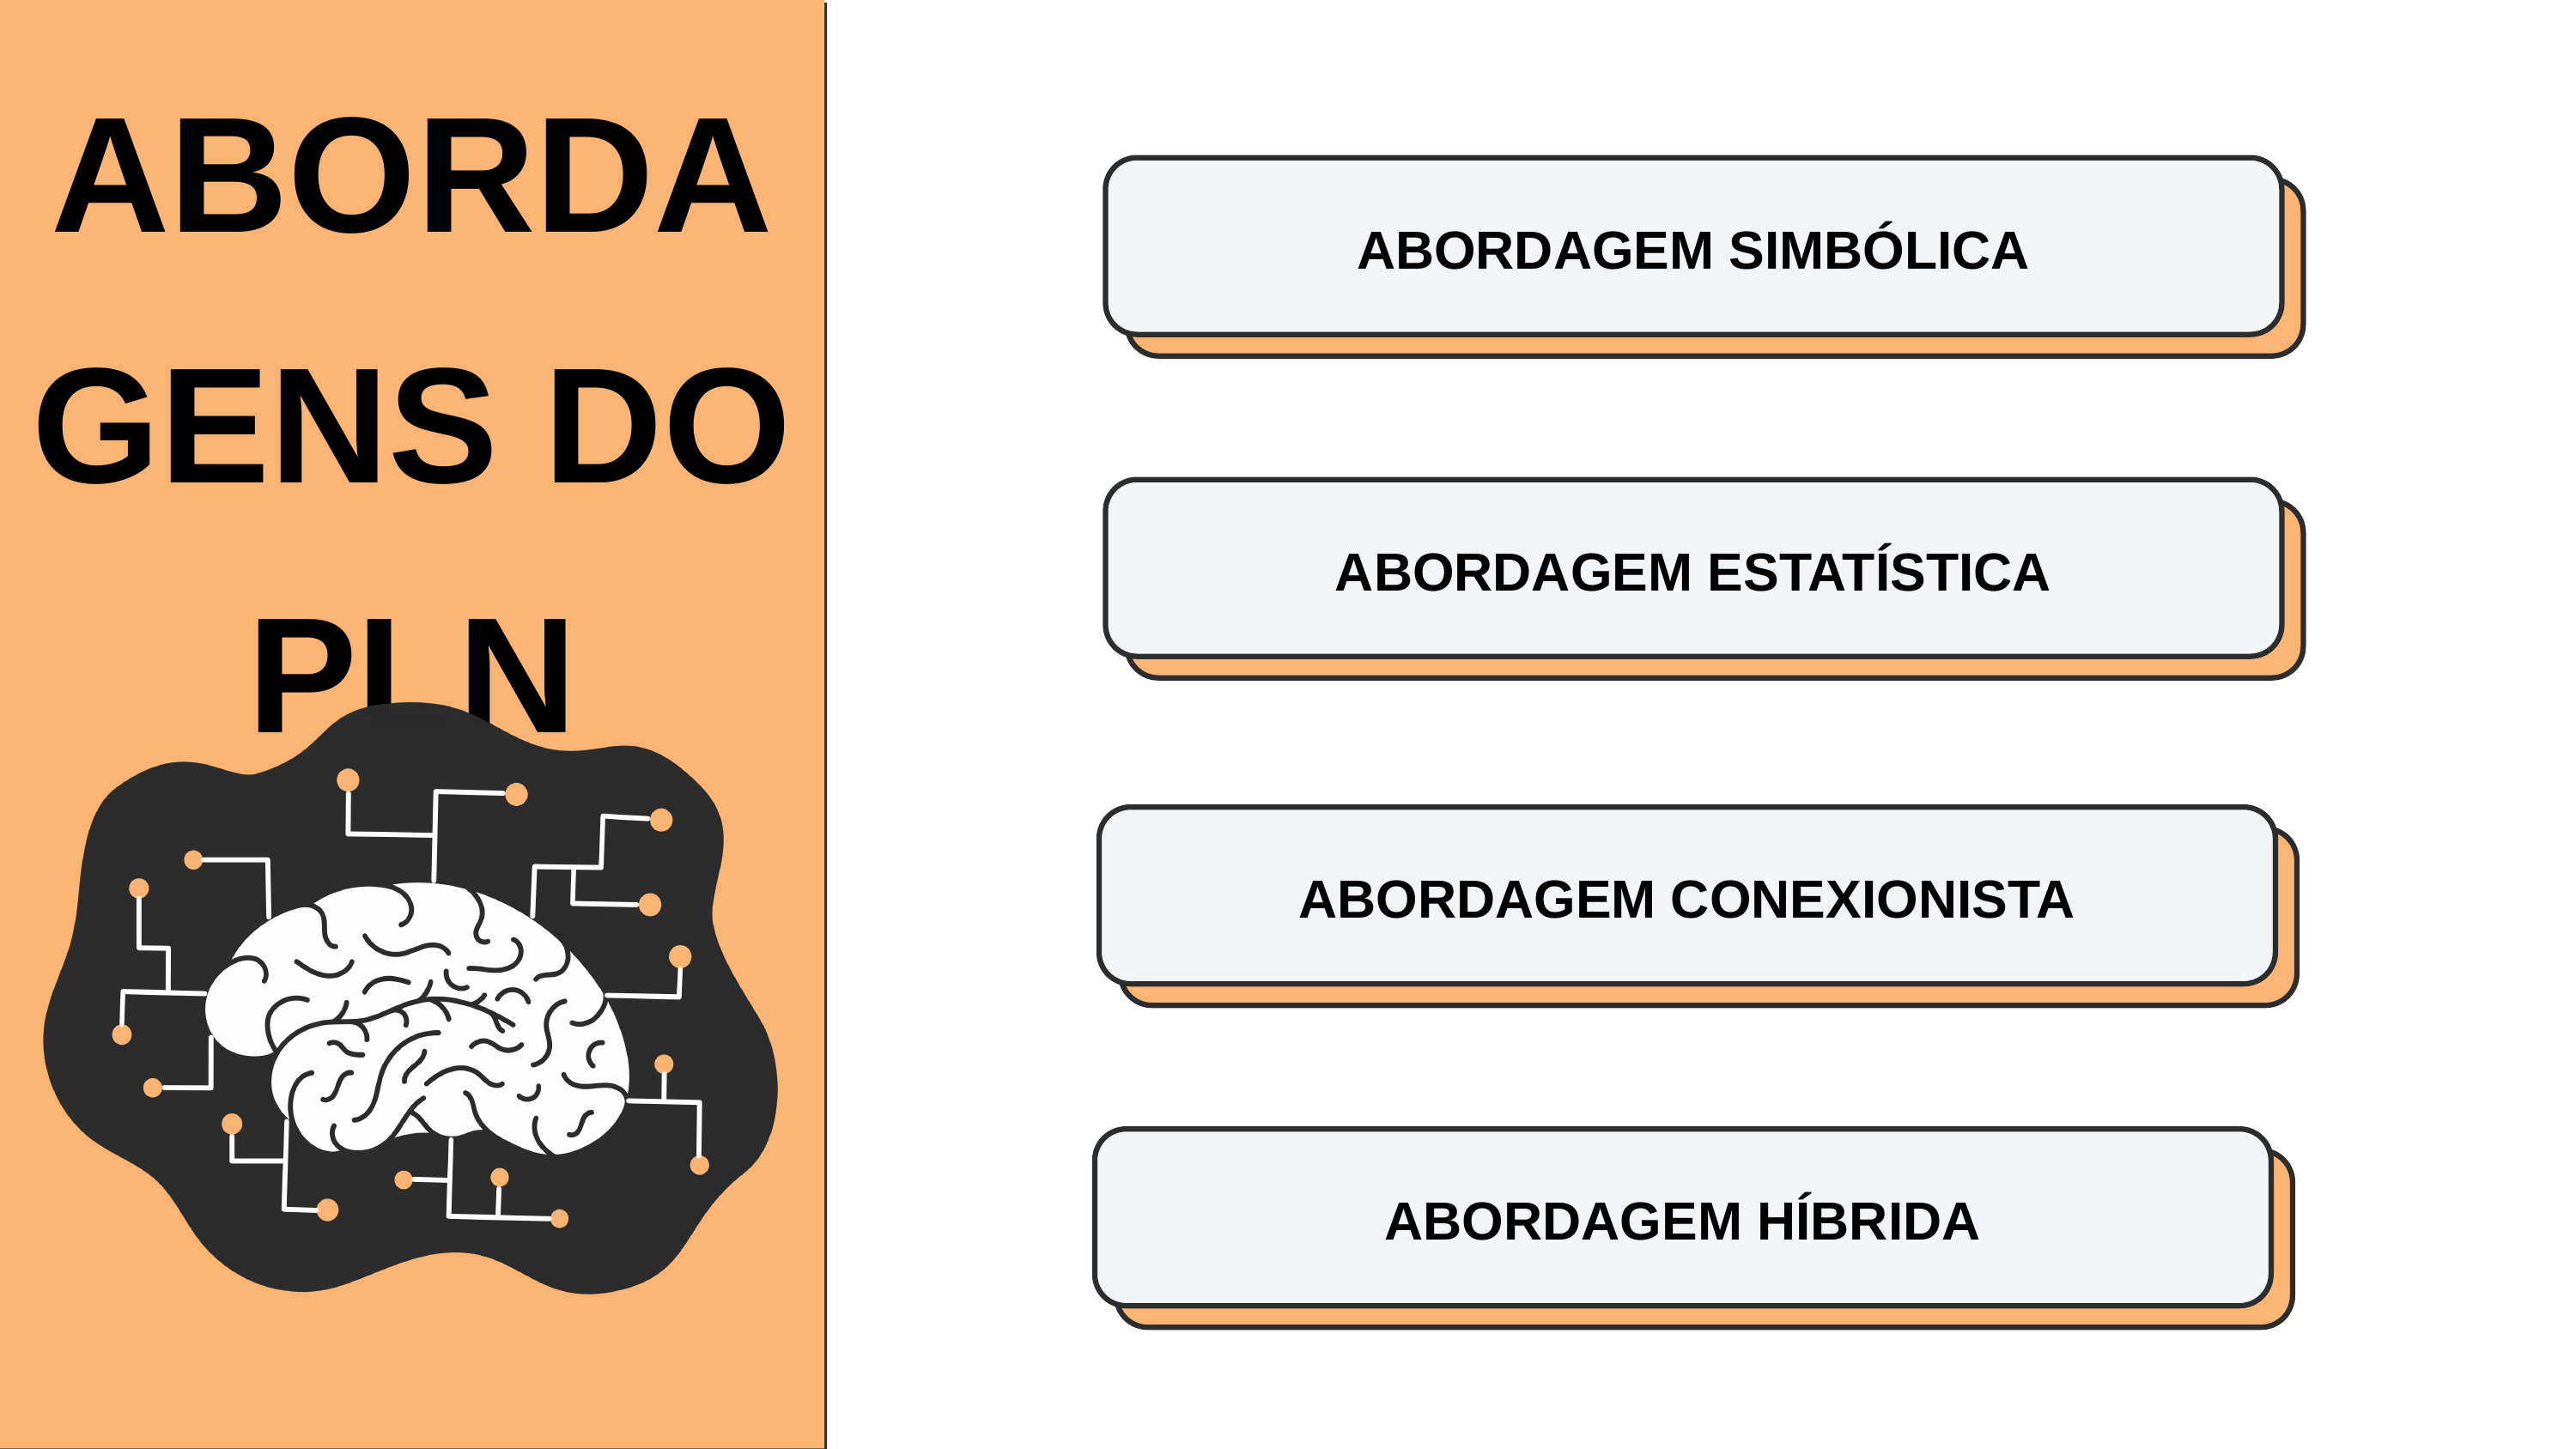

ABORDAGENS DO PLN

ABORDAGEM SIMBÓLICA

ABORDAGEM ESTATÍSTICA

ABORDAGEM CONEXIONISTA

ABORDAGEM HÍBRIDA